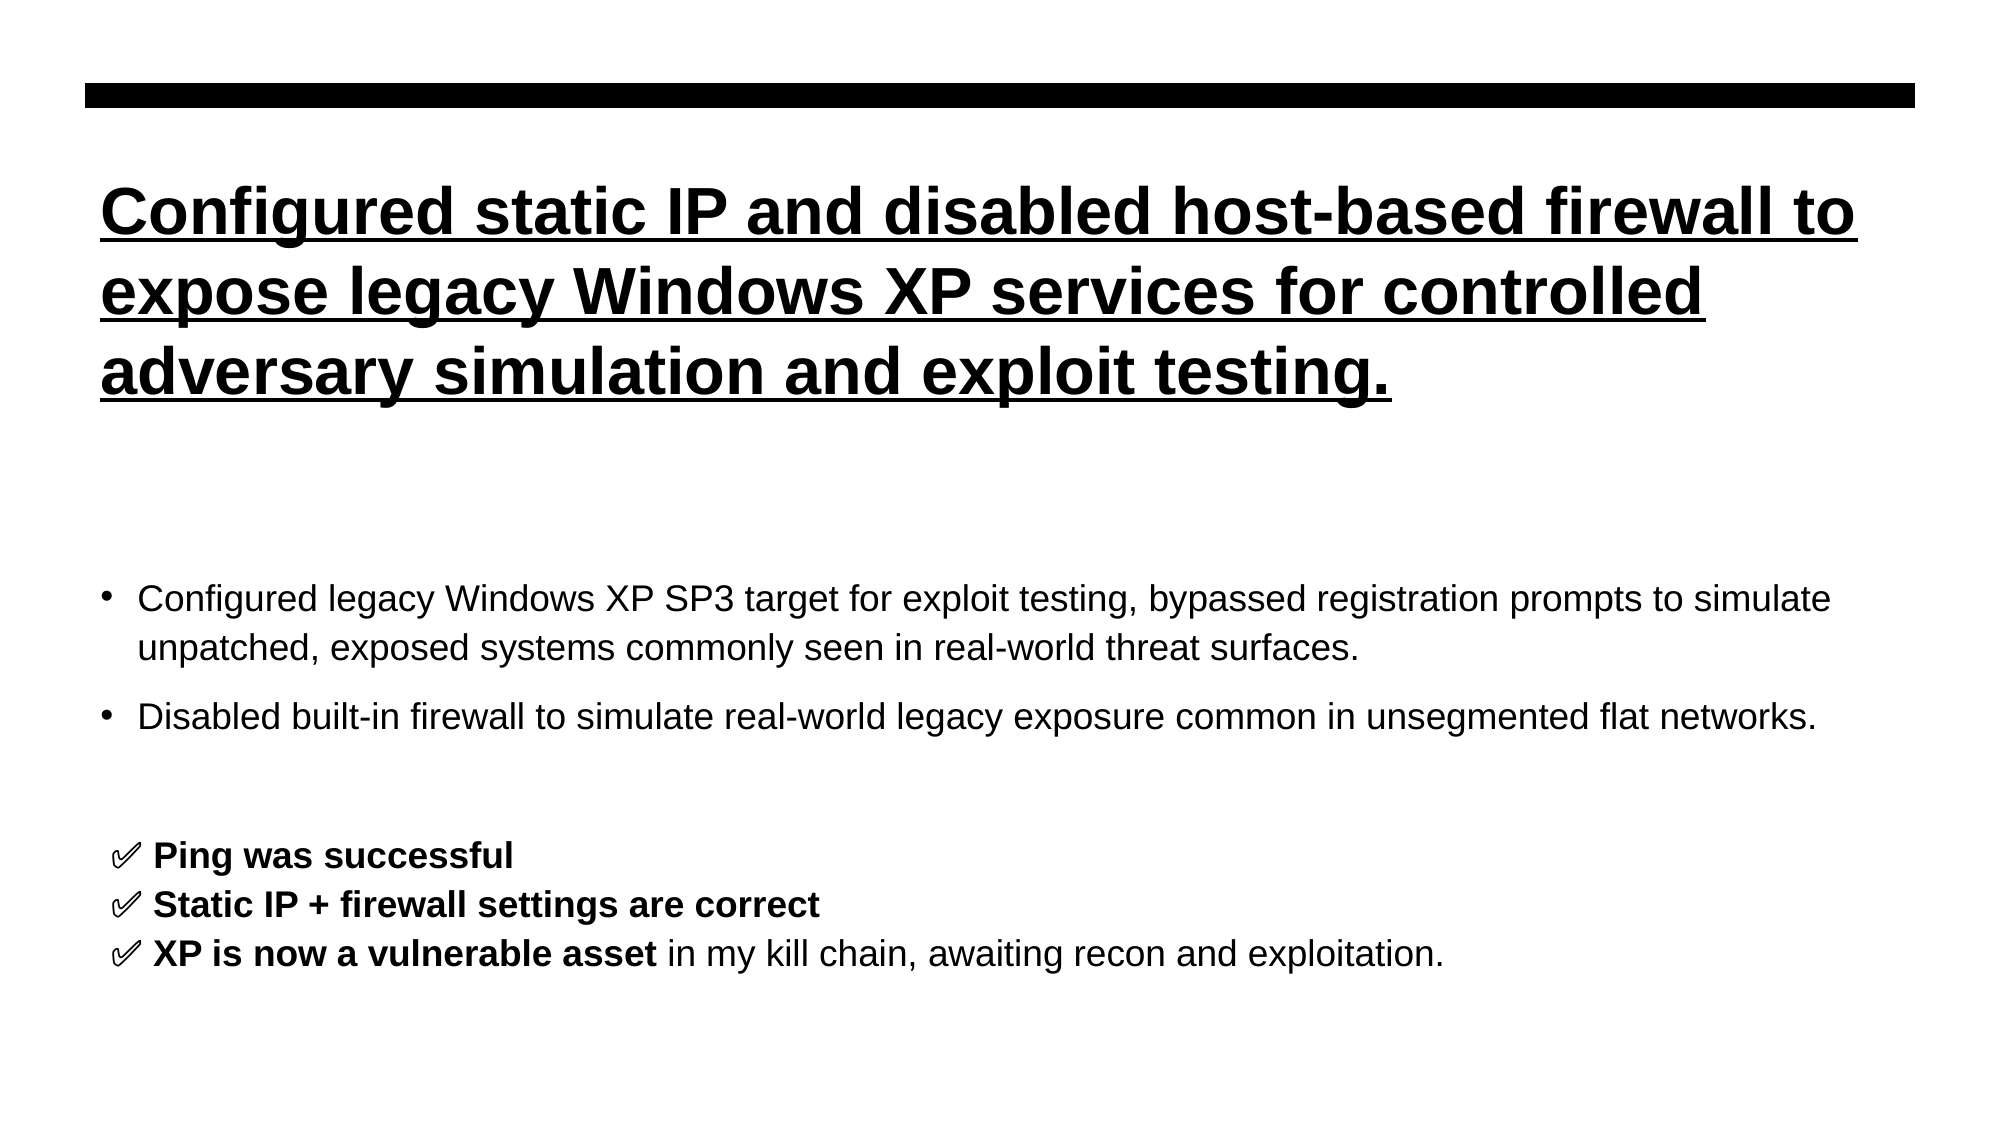

# Configured static IP and disabled host-based firewall to expose legacy Windows XP services for controlled adversary simulation and exploit testing.
Configured legacy Windows XP SP3 target for exploit testing, bypassed registration prompts to simulate unpatched, exposed systems commonly seen in real-world threat surfaces.
Disabled built-in firewall to simulate real-world legacy exposure common in unsegmented flat networks.

 ✅ Ping was successful
 ✅ Static IP + firewall settings are correct
 ✅ XP is now a vulnerable asset in my kill chain, awaiting recon and exploitation.